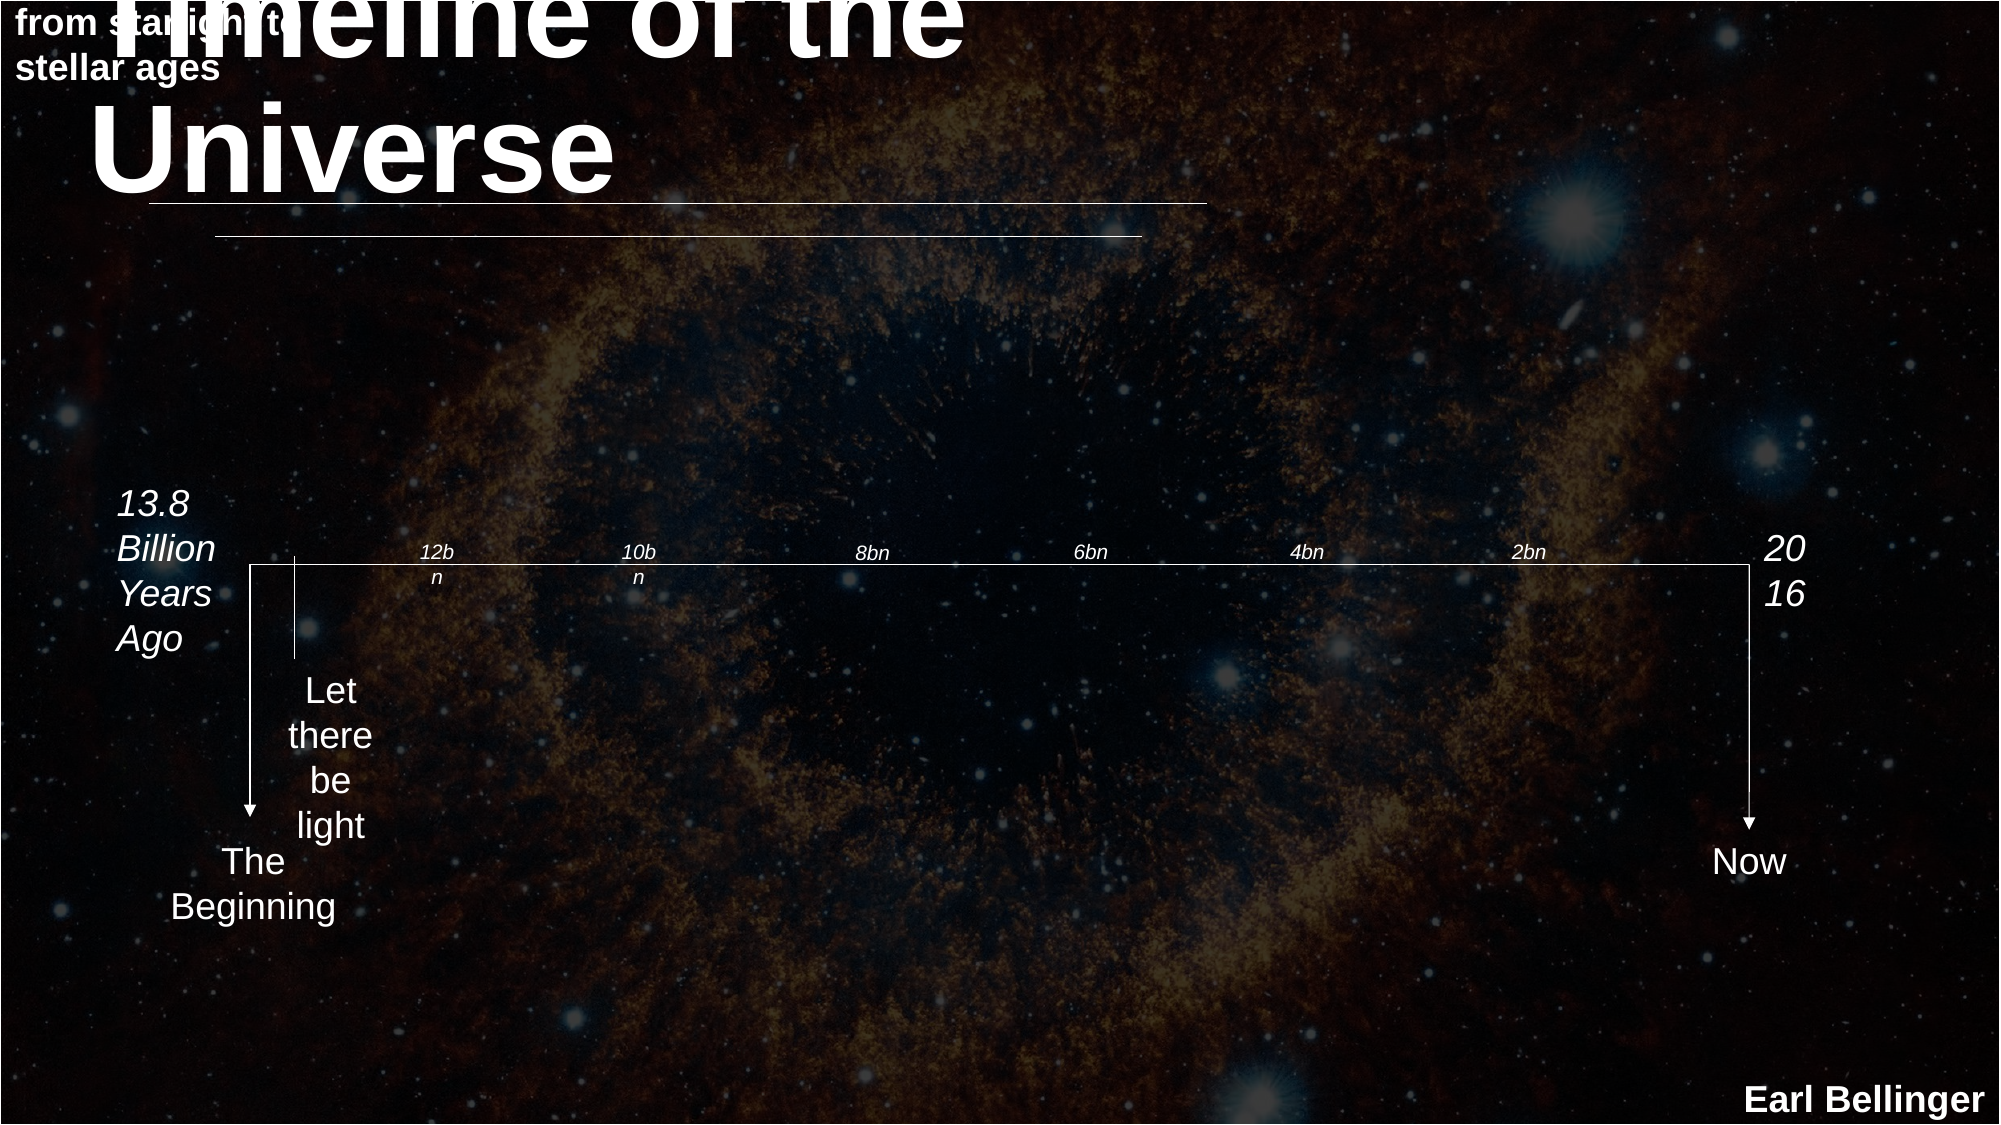

# Timeline of the Universe
13.8 Billion Years Ago
2016
2bn
4bn
12bn
6bn
10bn
8bn
Let there
be light
The Beginning
Now